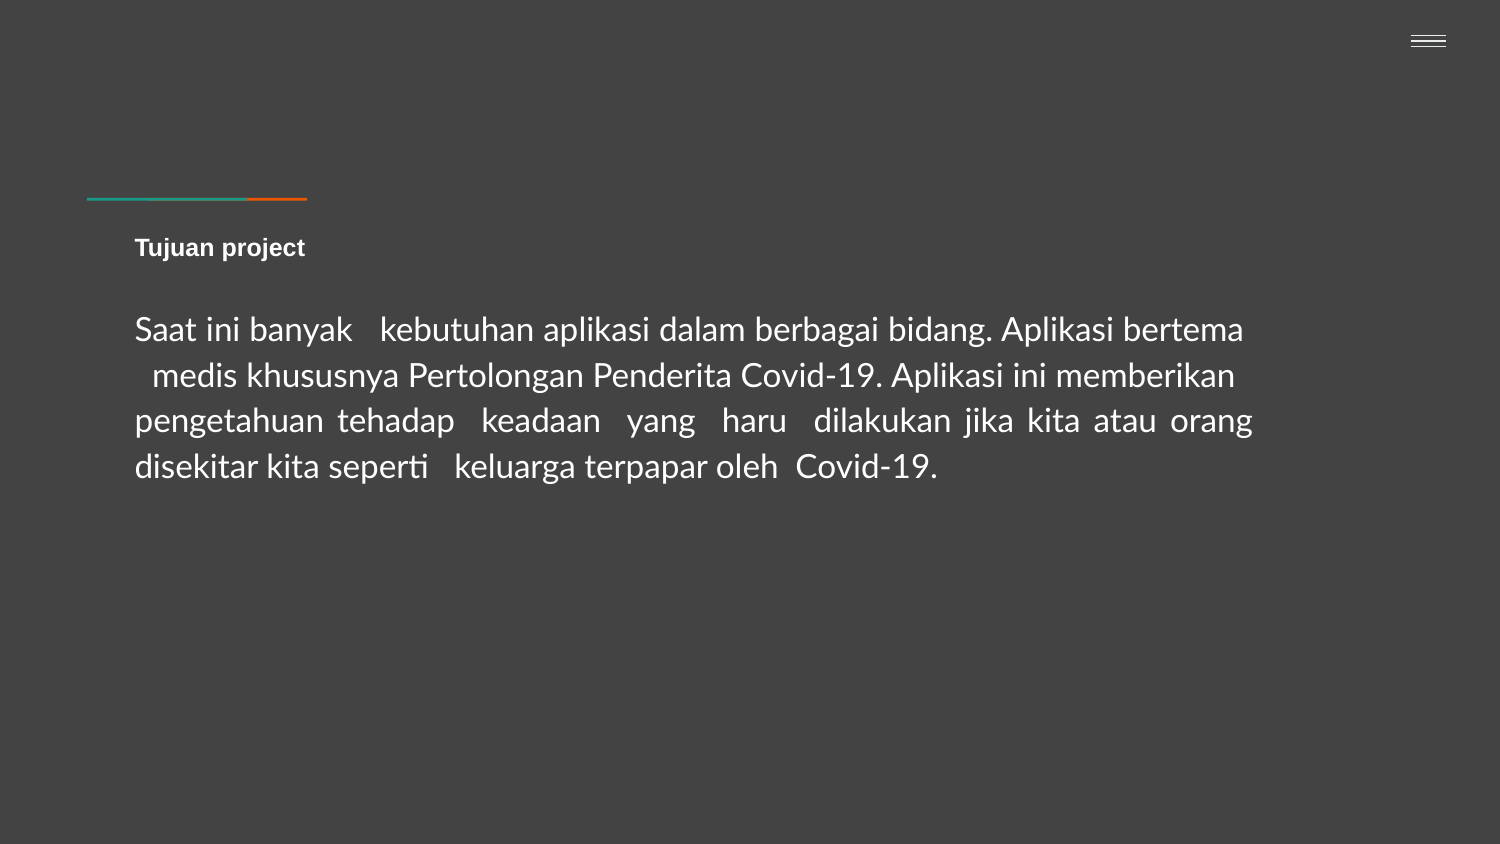

# Tujuan project
Saat ini banyak   kebutuhan aplikasi dalam berbagai bidang. Aplikasi bertema    medis khususnya Pertolongan Penderita Covid-19. Aplikasi ini memberikan   pengetahuan tehadap  keadaan  yang  haru  dilakukan jika kita atau orang disekitar kita seperti   keluarga terpapar oleh  Covid-19.